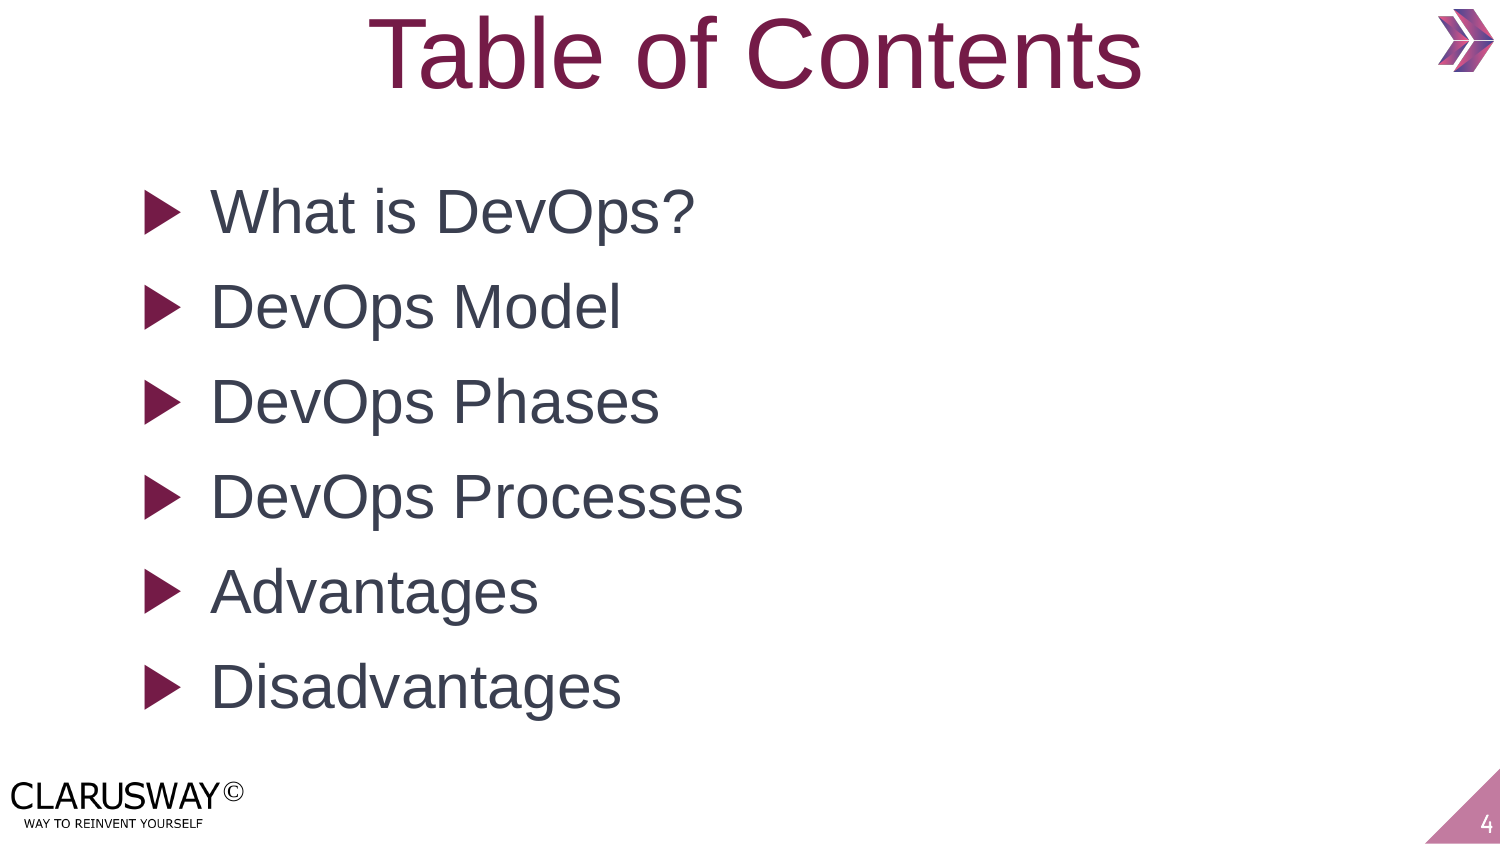

Table of Contents
What is DevOps?
DevOps Model
DevOps Phases
DevOps Processes
Advantages
Disadvantages
4